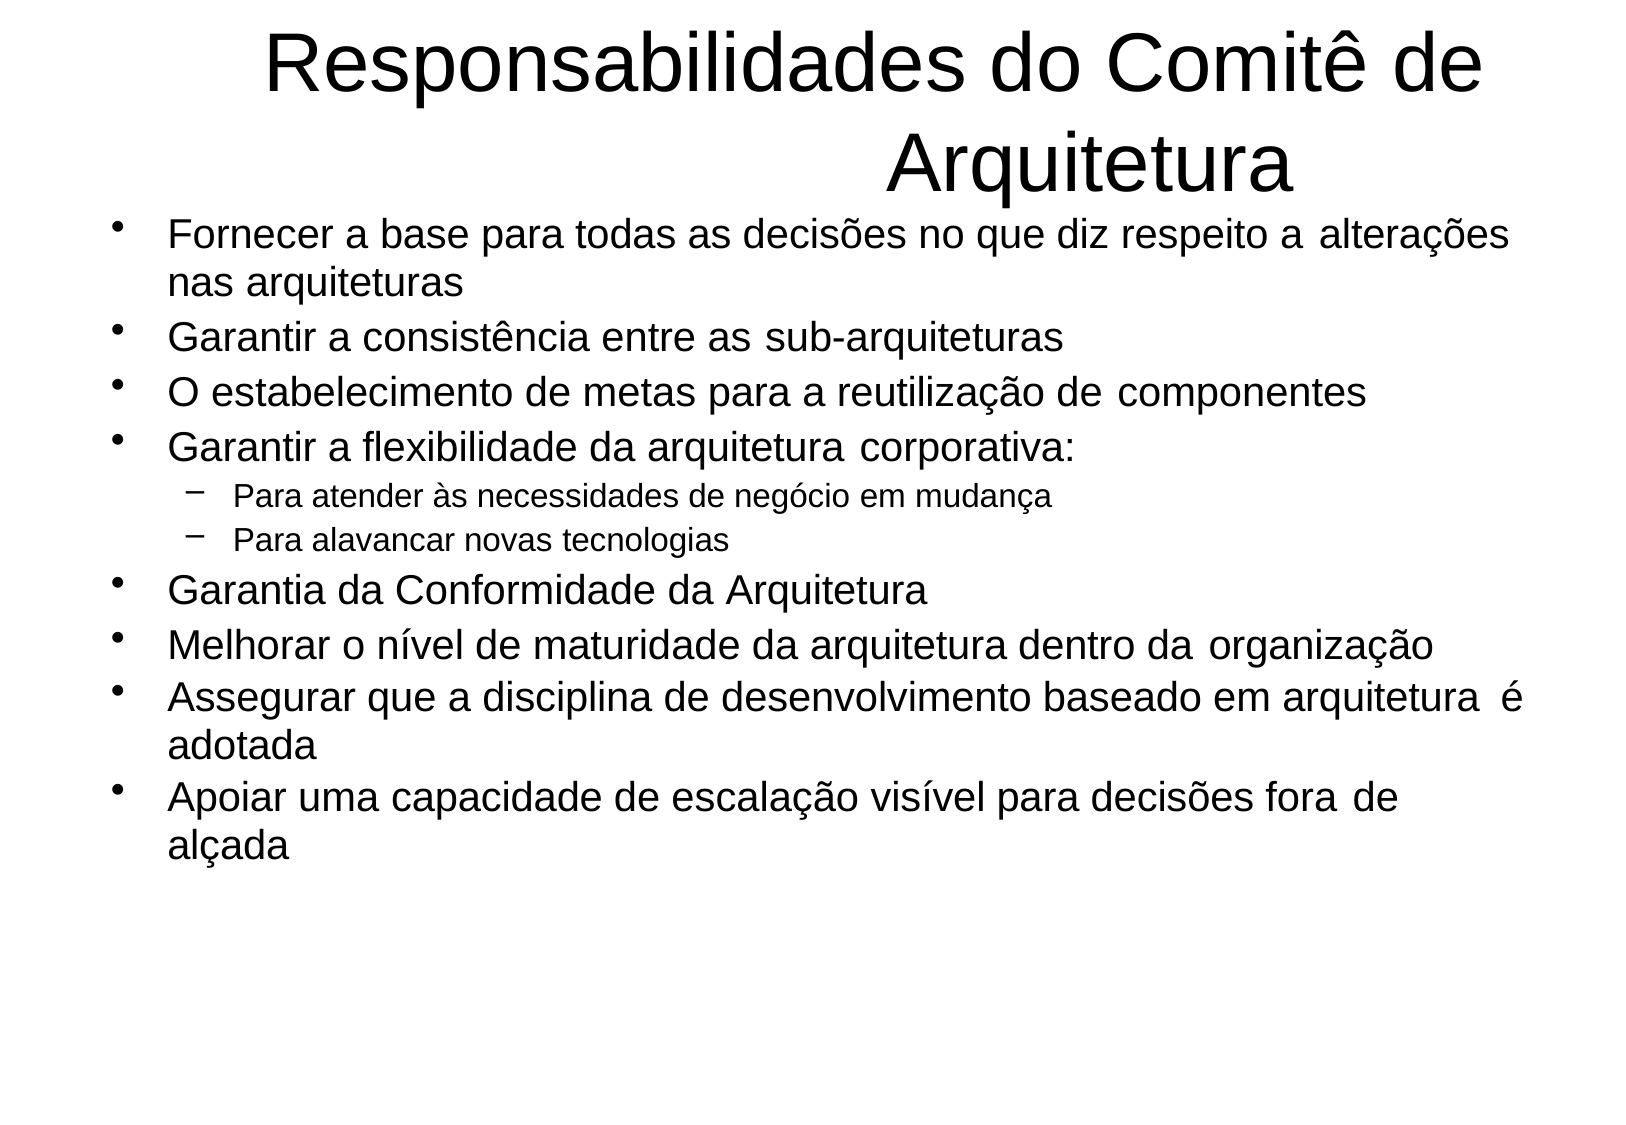

# Responsabilidades do Comitê de  Arquitetura
Fornecer a base para todas as decisões no que diz respeito a alterações
nas arquiteturas
Garantir a consistência entre as sub-arquiteturas
O estabelecimento de metas para a reutilização de componentes
Garantir a flexibilidade da arquitetura corporativa:
Para atender às necessidades de negócio em mudança
Para alavancar novas tecnologias
Garantia da Conformidade da Arquitetura
Melhorar o nível de maturidade da arquitetura dentro da organização
Assegurar que a disciplina de desenvolvimento baseado em arquitetura é
adotada
Apoiar uma capacidade de escalação visível para decisões fora de
alçada